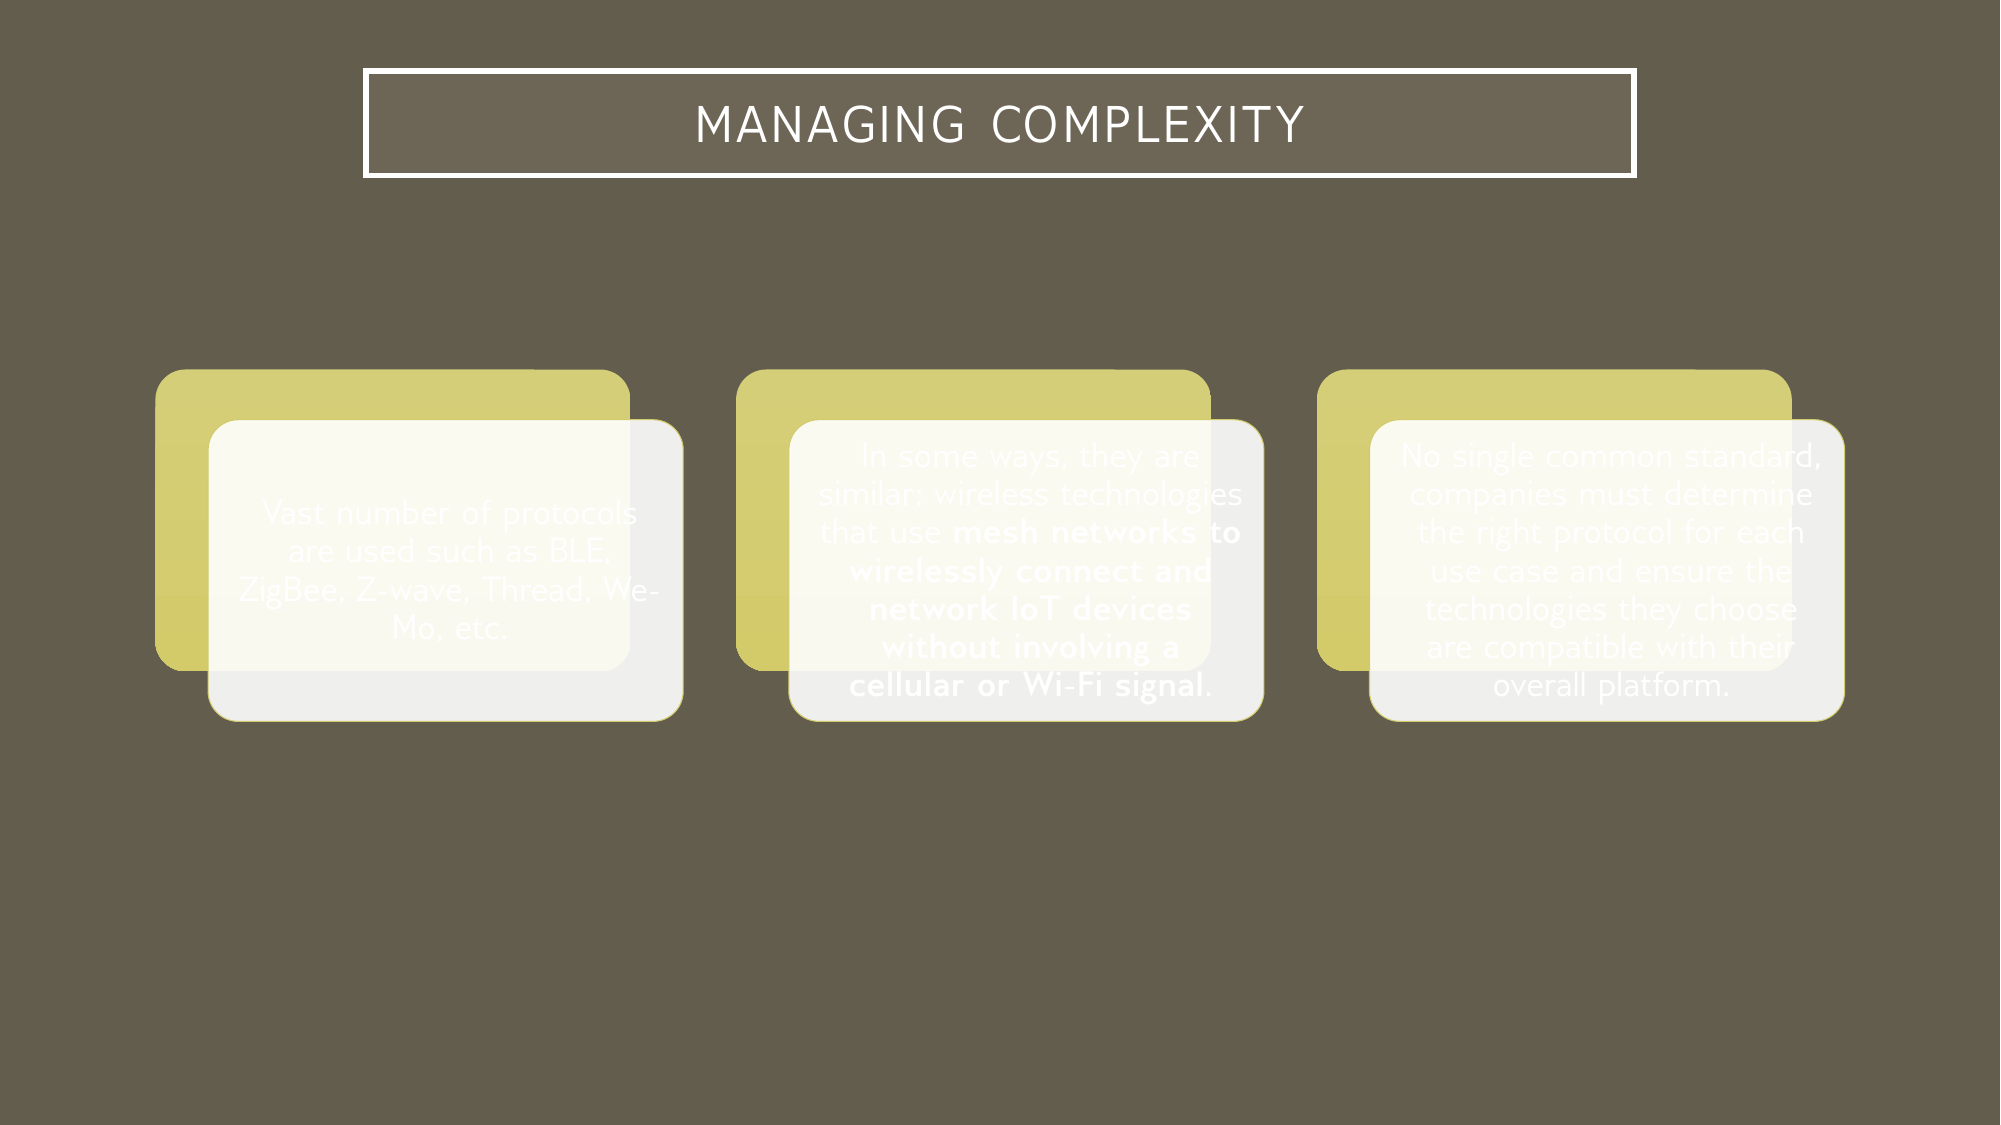

# Managing Complexity
Vast number of protocols are used such as BLE, ZigBee, Z-wave, Thread, We-Mo, etc.
In some ways, they are similar; wireless technologies that use mesh networks to wirelessly connect and network IoT devices without involving a cellular or Wi-Fi signal.
No single common standard, companies must determine the right protocol for each use case and ensure the technologies they choose are compatible with their overall platform.